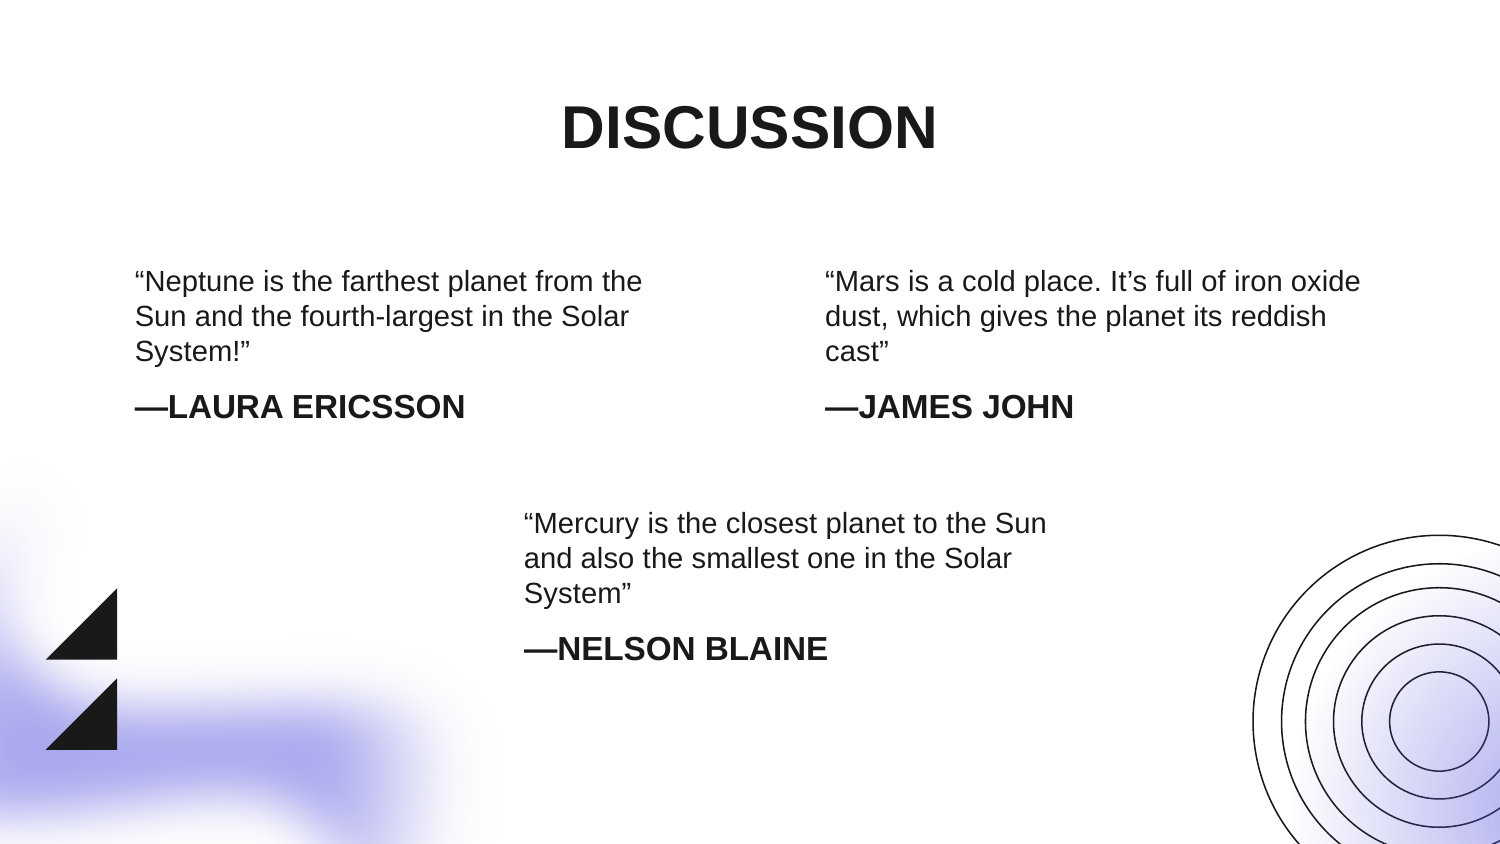

# DISCUSSION
“Neptune is the farthest planet from the Sun and the fourth-largest in the Solar System!”
“Mars is a cold place. It’s full of iron oxide dust, which gives the planet its reddish cast”
—LAURA ERICSSON
—JAMES JOHN
“Mercury is the closest planet to the Sun and also the smallest one in the Solar System”
—NELSON BLAINE